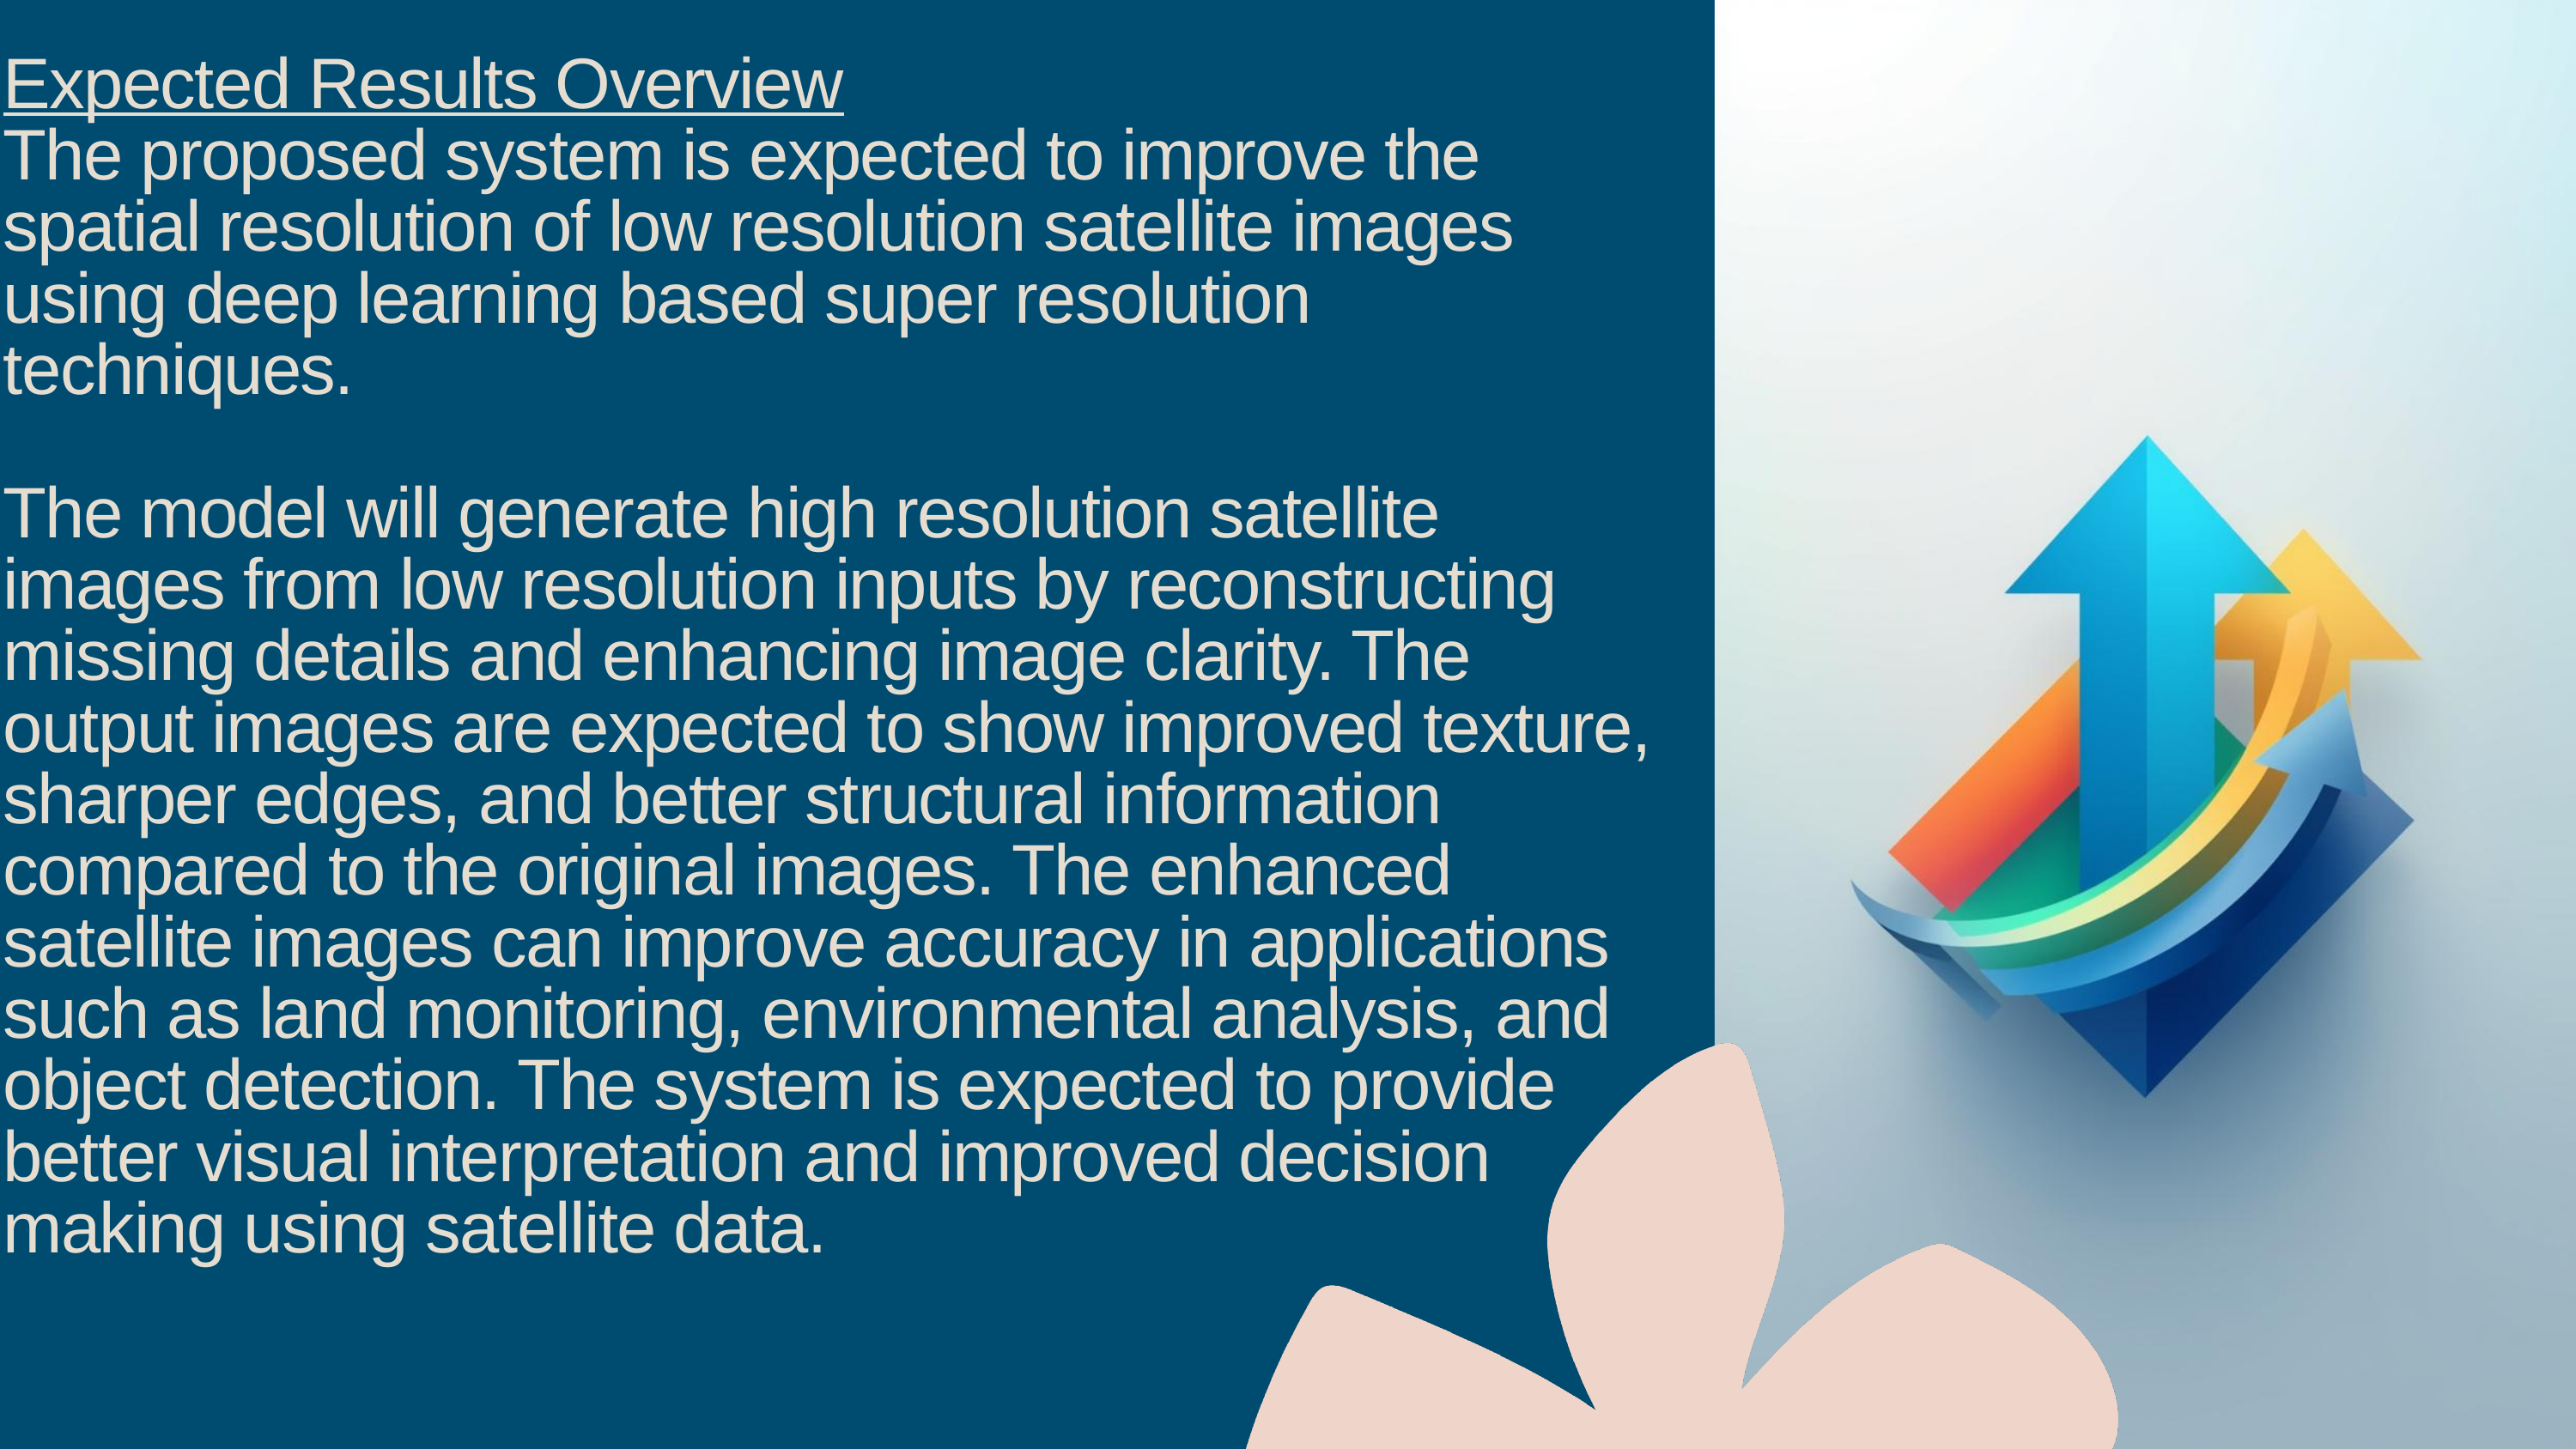

Expected Results Overview
The proposed system is expected to improve the spatial resolution of low resolution satellite images using deep learning based super resolution techniques.

The model will generate high resolution satellite images from low resolution inputs by reconstructing missing details and enhancing image clarity. The output images are expected to show improved texture, sharper edges, and better structural information compared to the original images. The enhanced satellite images can improve accuracy in applications such as land monitoring, environmental analysis, and object detection. The system is expected to provide better visual interpretation and improved decision making using satellite data.